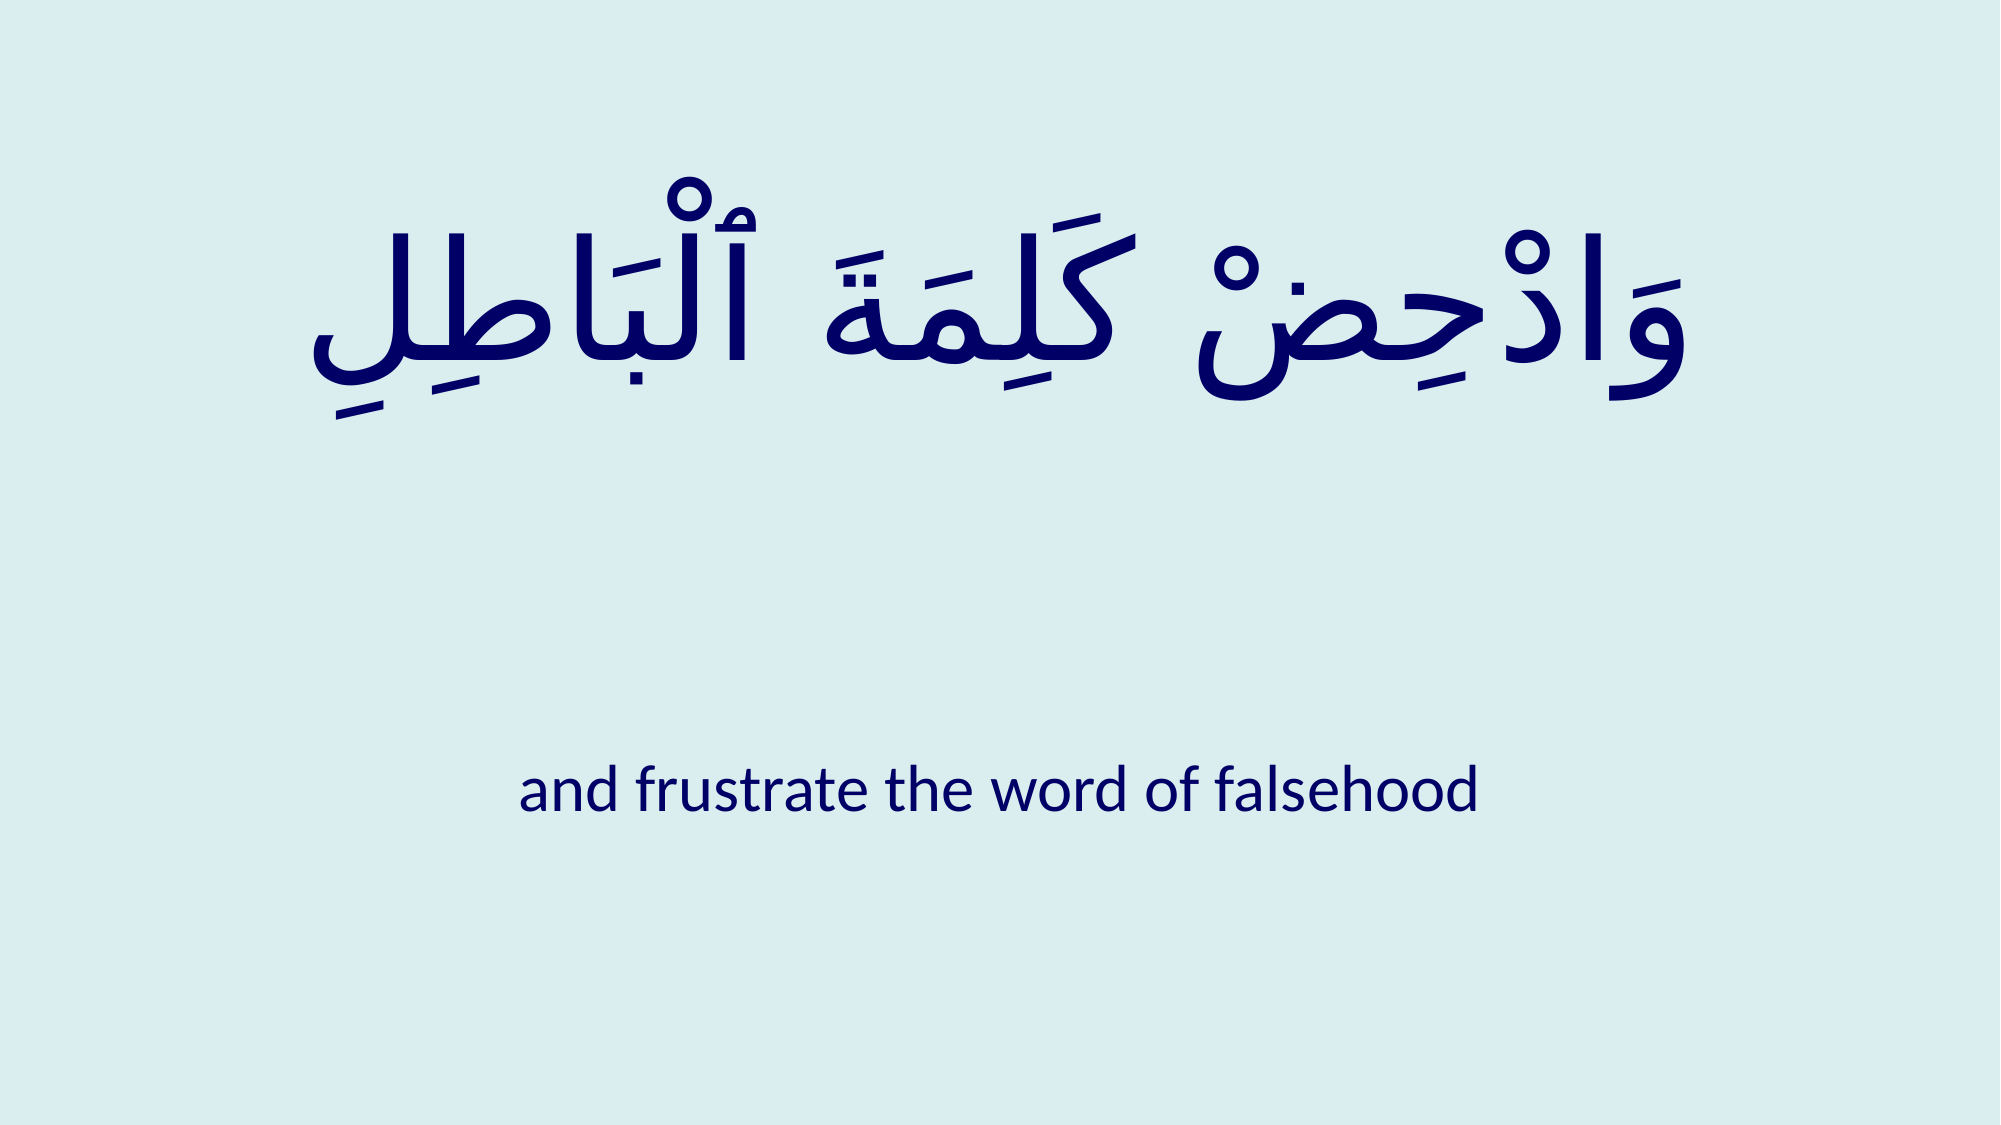

# وَادْحِضْ كَلِمَةَ ٱلْبَاطِلِ
and frustrate the word of falsehood